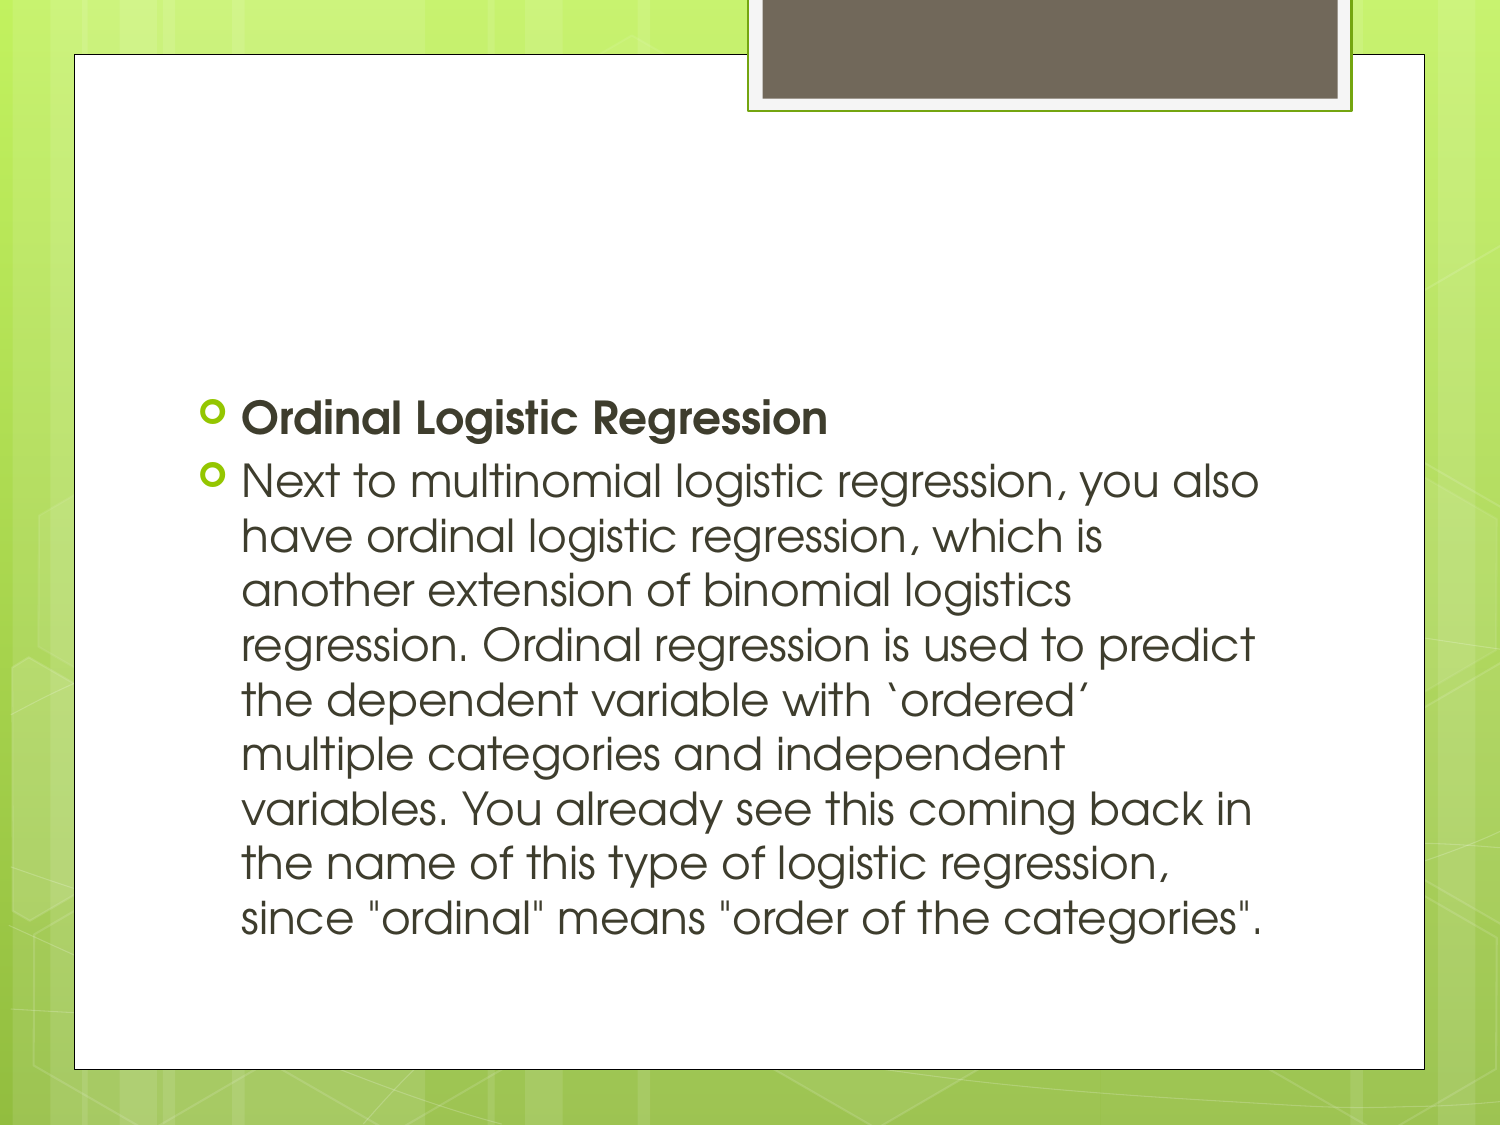

#
Ordinal Logistic Regression
Next to multinomial logistic regression, you also have ordinal logistic regression, which is another extension of binomial logistics regression. Ordinal regression is used to predict the dependent variable with ‘ordered’ multiple categories and independent variables. You already see this coming back in the name of this type of logistic regression, since "ordinal" means "order of the categories".